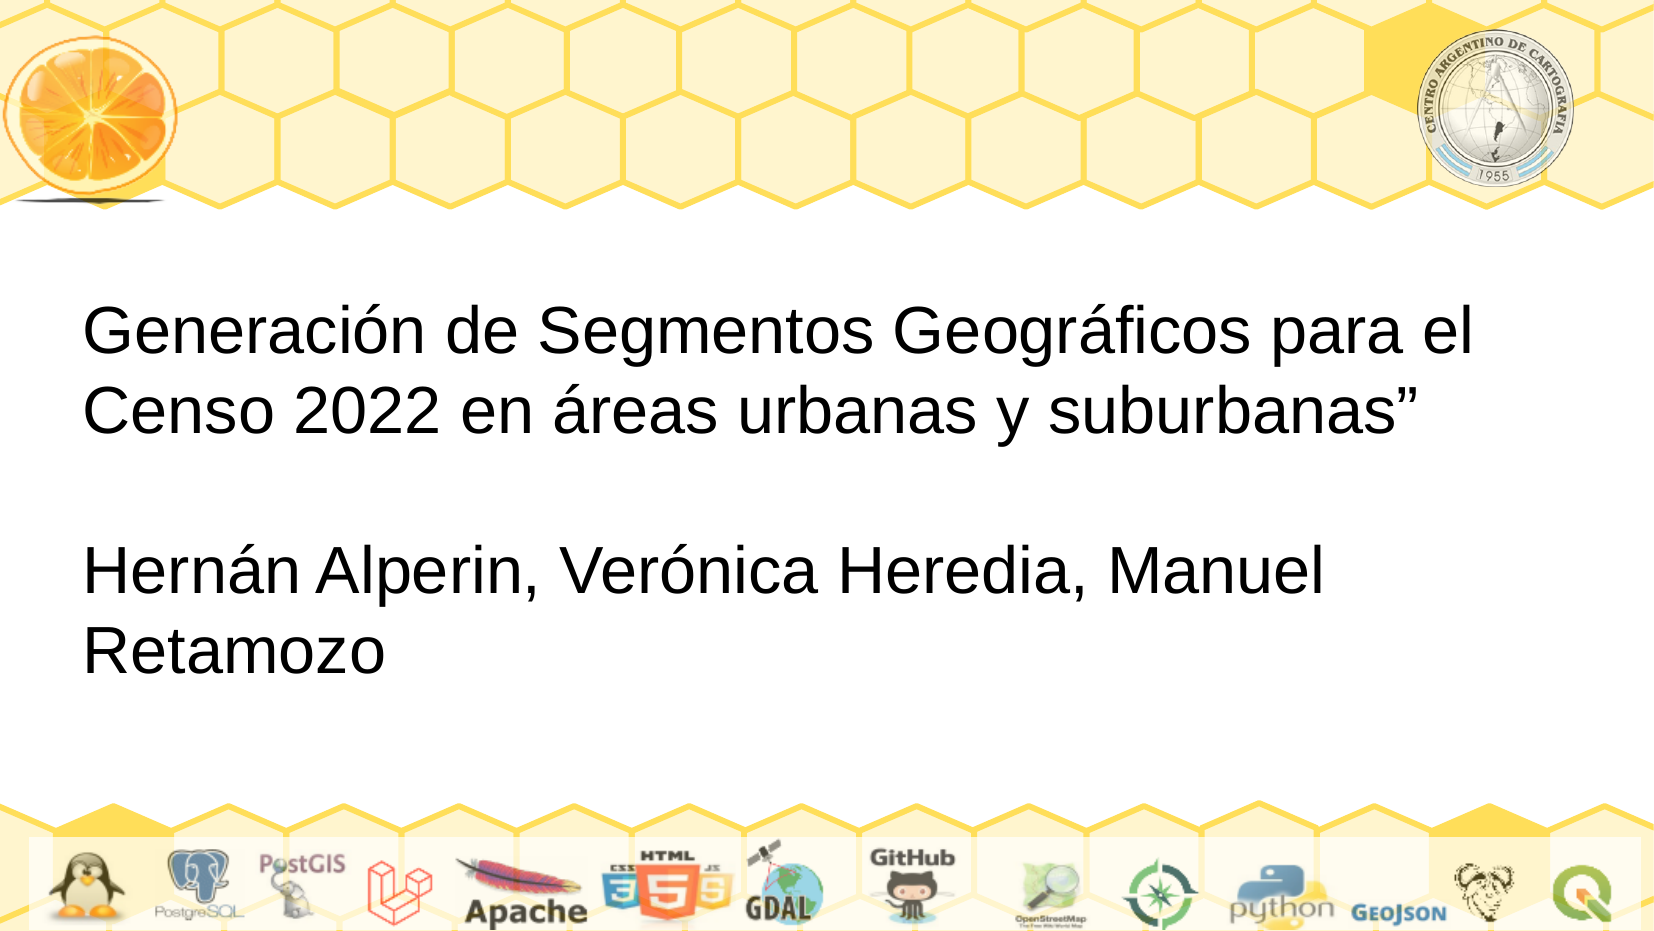

June, 2022
# Generación de Segmentos Geográficos para el Censo 2022 en áreas urbanas y suburbanas” Hernán Alperin, Verónica Heredia, Manuel Retamozo